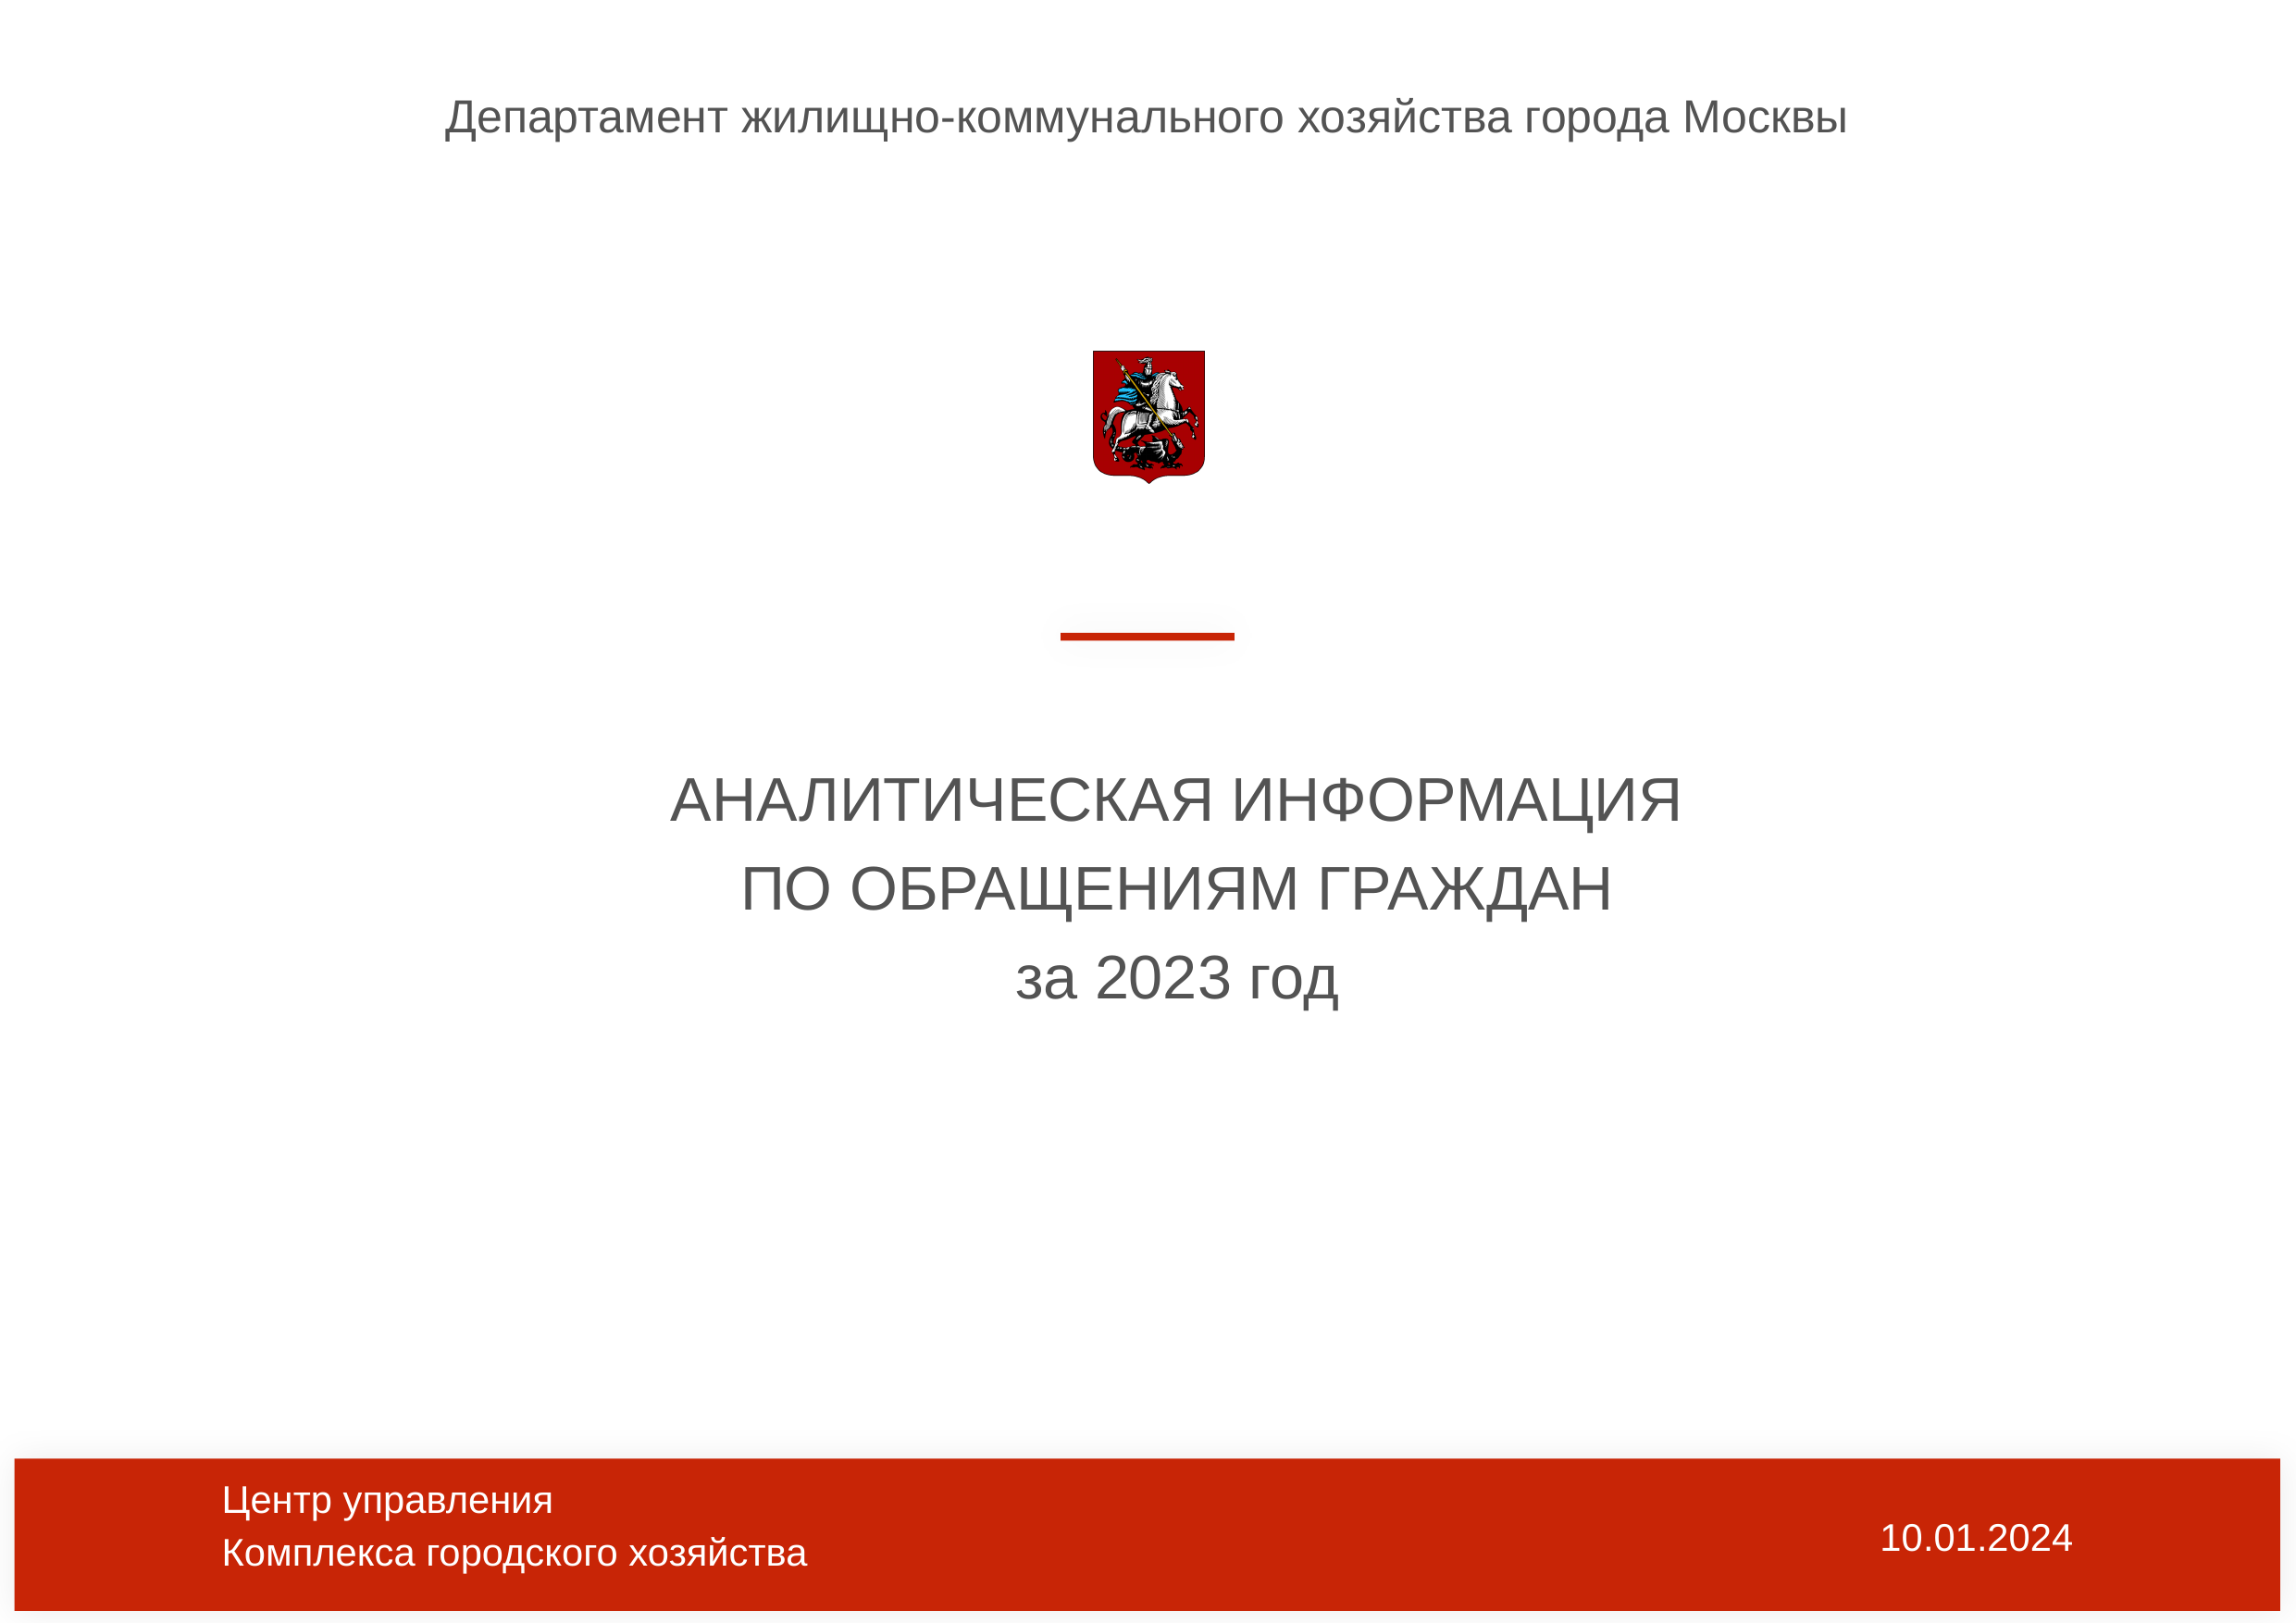

Департамент жилищно-коммунального хозяйства города Москвы
АНАЛИТИЧЕСКАЯ ИНФОРМАЦИЯ
ПО ОБРАЩЕНИЯМ ГРАЖДАН
за 2023 год
Центр управления
Комплекса городского хозяйства
10.01.2024